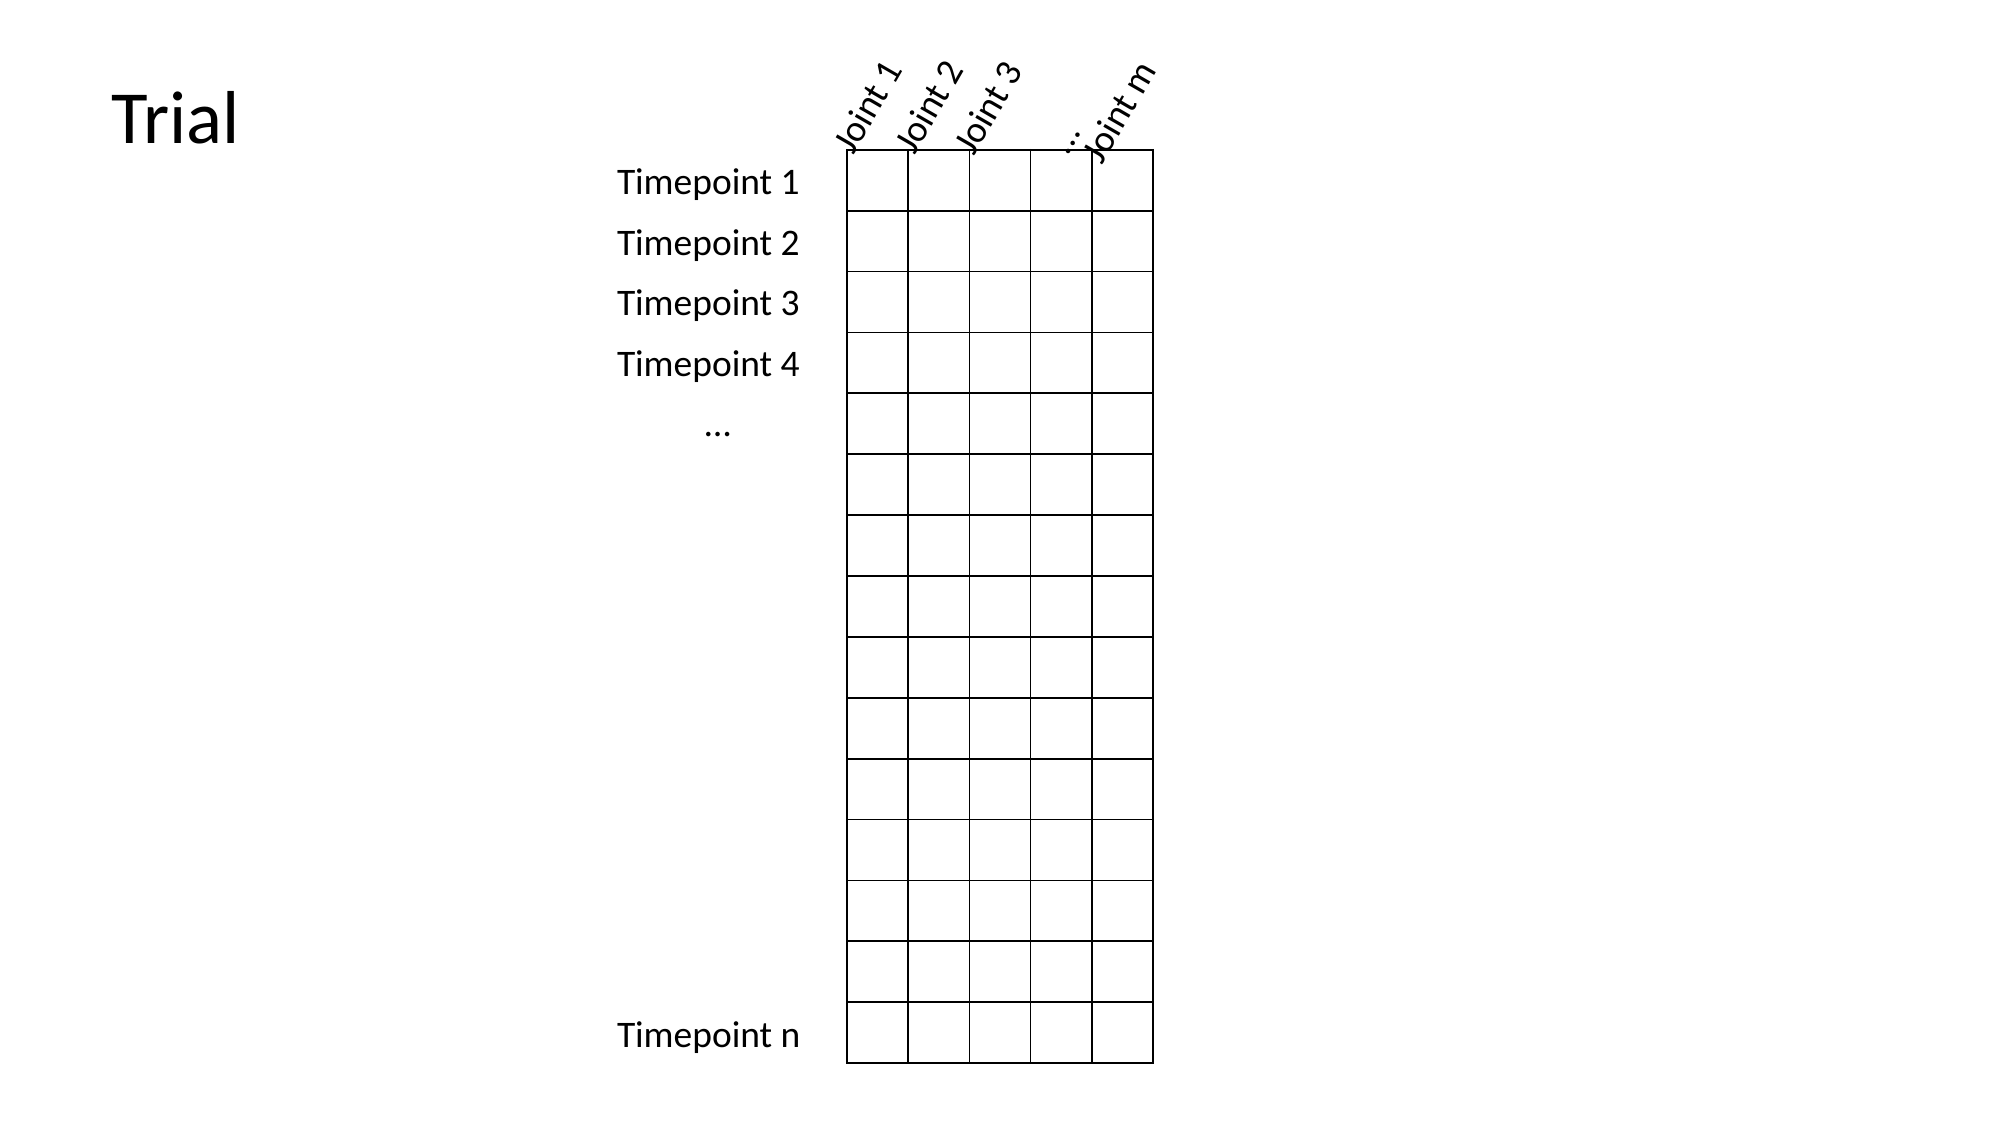

Joint 2
…
Joint 1
Joint 3
Joint m
Trial
Timepoint 1
|  |  |  |  |  |
| --- | --- | --- | --- | --- |
|  |  |  |  |  |
|  |  |  |  |  |
|  |  |  |  |  |
|  |  |  |  |  |
|  |  |  |  |  |
|  |  |  |  |  |
|  |  |  |  |  |
|  |  |  |  |  |
|  |  |  |  |  |
|  |  |  |  |  |
|  |  |  |  |  |
|  |  |  |  |  |
|  |  |  |  |  |
|  |  |  |  |  |
Timepoint 2
Timepoint 3
Timepoint 4
…
Timepoint n